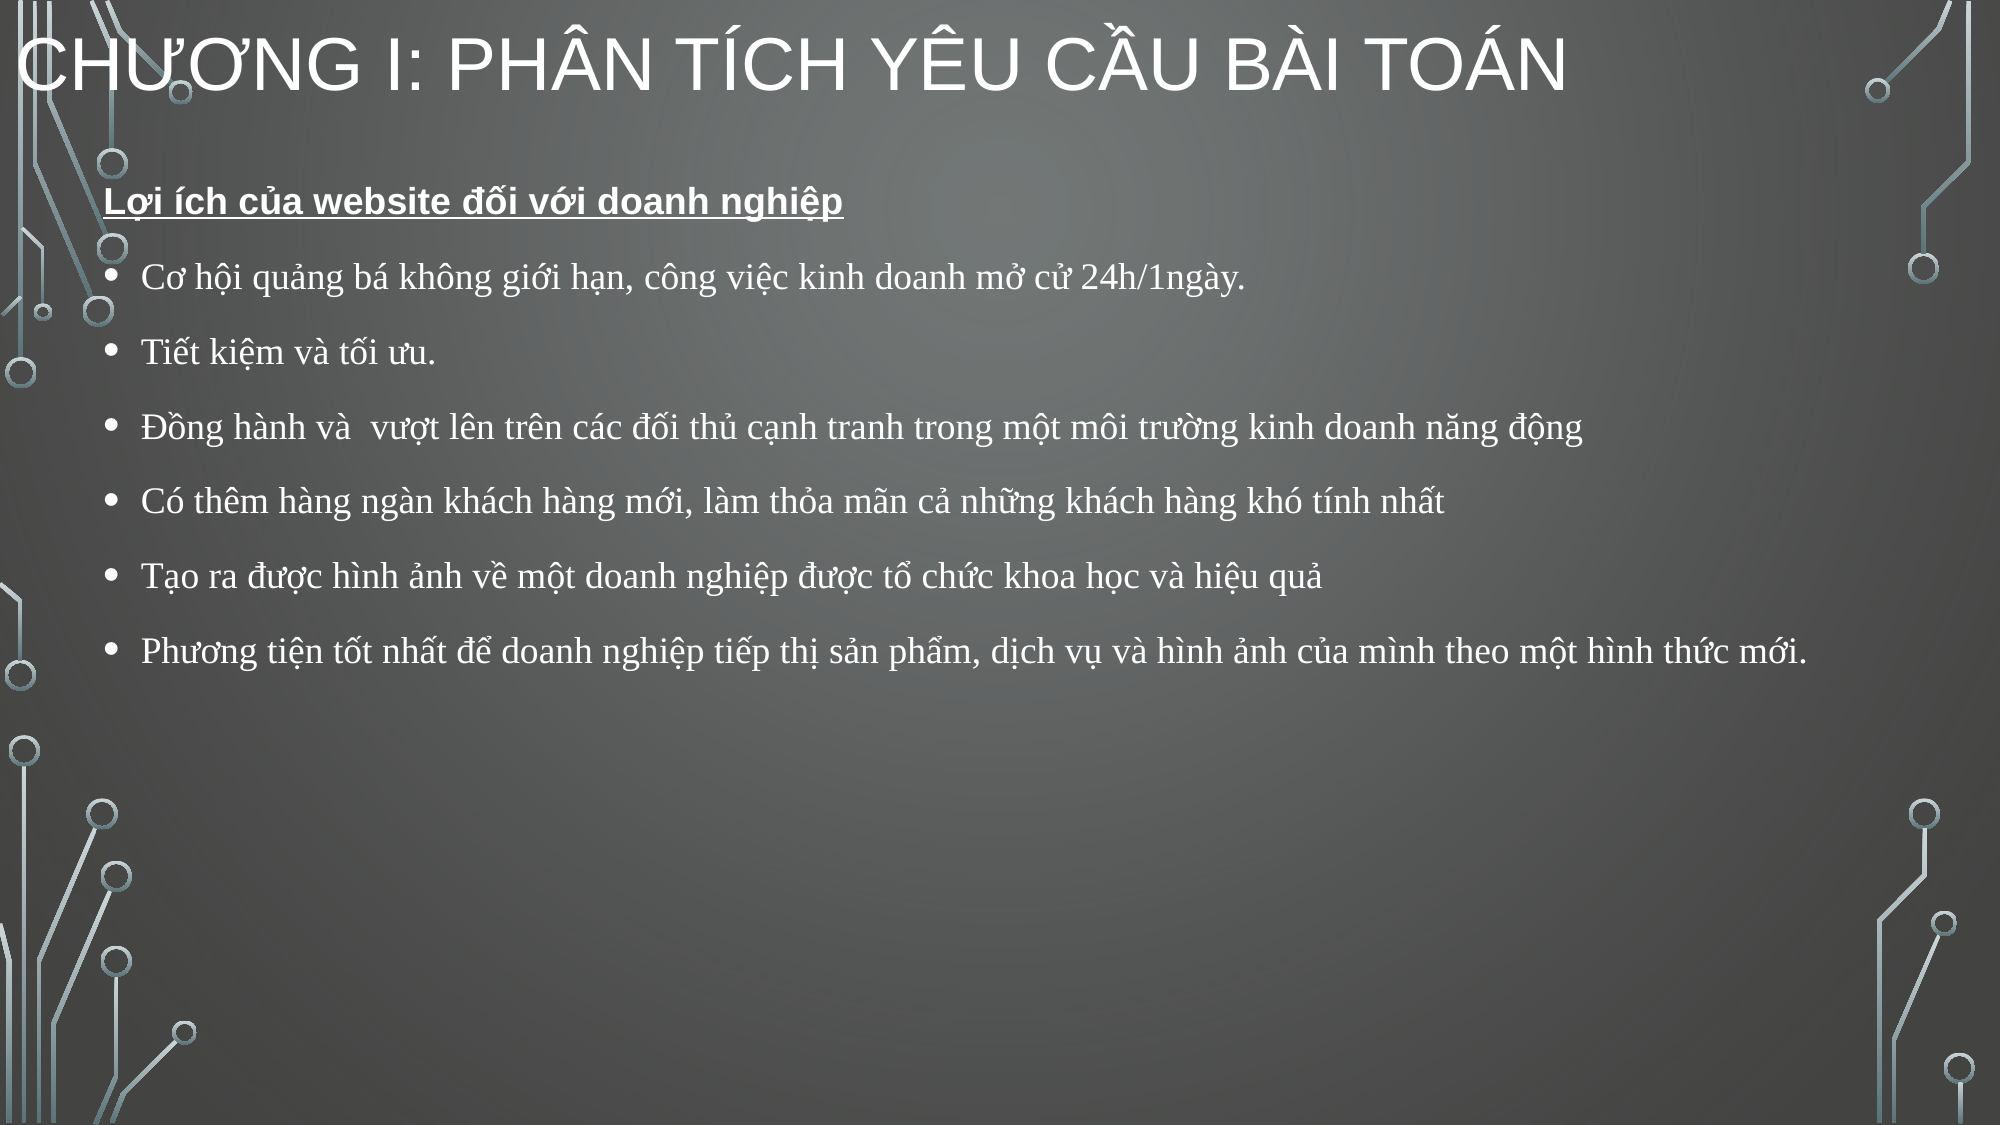

# Chương I: Phân tích yêu cầu bài toán
Lợi ích của website đối với doanh nghiệp
Cơ hội quảng bá không giới hạn, công việc kinh doanh mở cử 24h/1ngày.
Tiết kiệm và tối ưu.
Đồng hành và  vượt lên trên các đối thủ cạnh tranh trong một môi trường kinh doanh năng động
Có thêm hàng ngàn khách hàng mới, làm thỏa mãn cả những khách hàng khó tính nhất
Tạo ra được hình ảnh về một doanh nghiệp được tổ chức khoa học và hiệu quả
Phương tiện tốt nhất để doanh nghiệp tiếp thị sản phẩm, dịch vụ và hình ảnh của mình theo một hình thức mới.